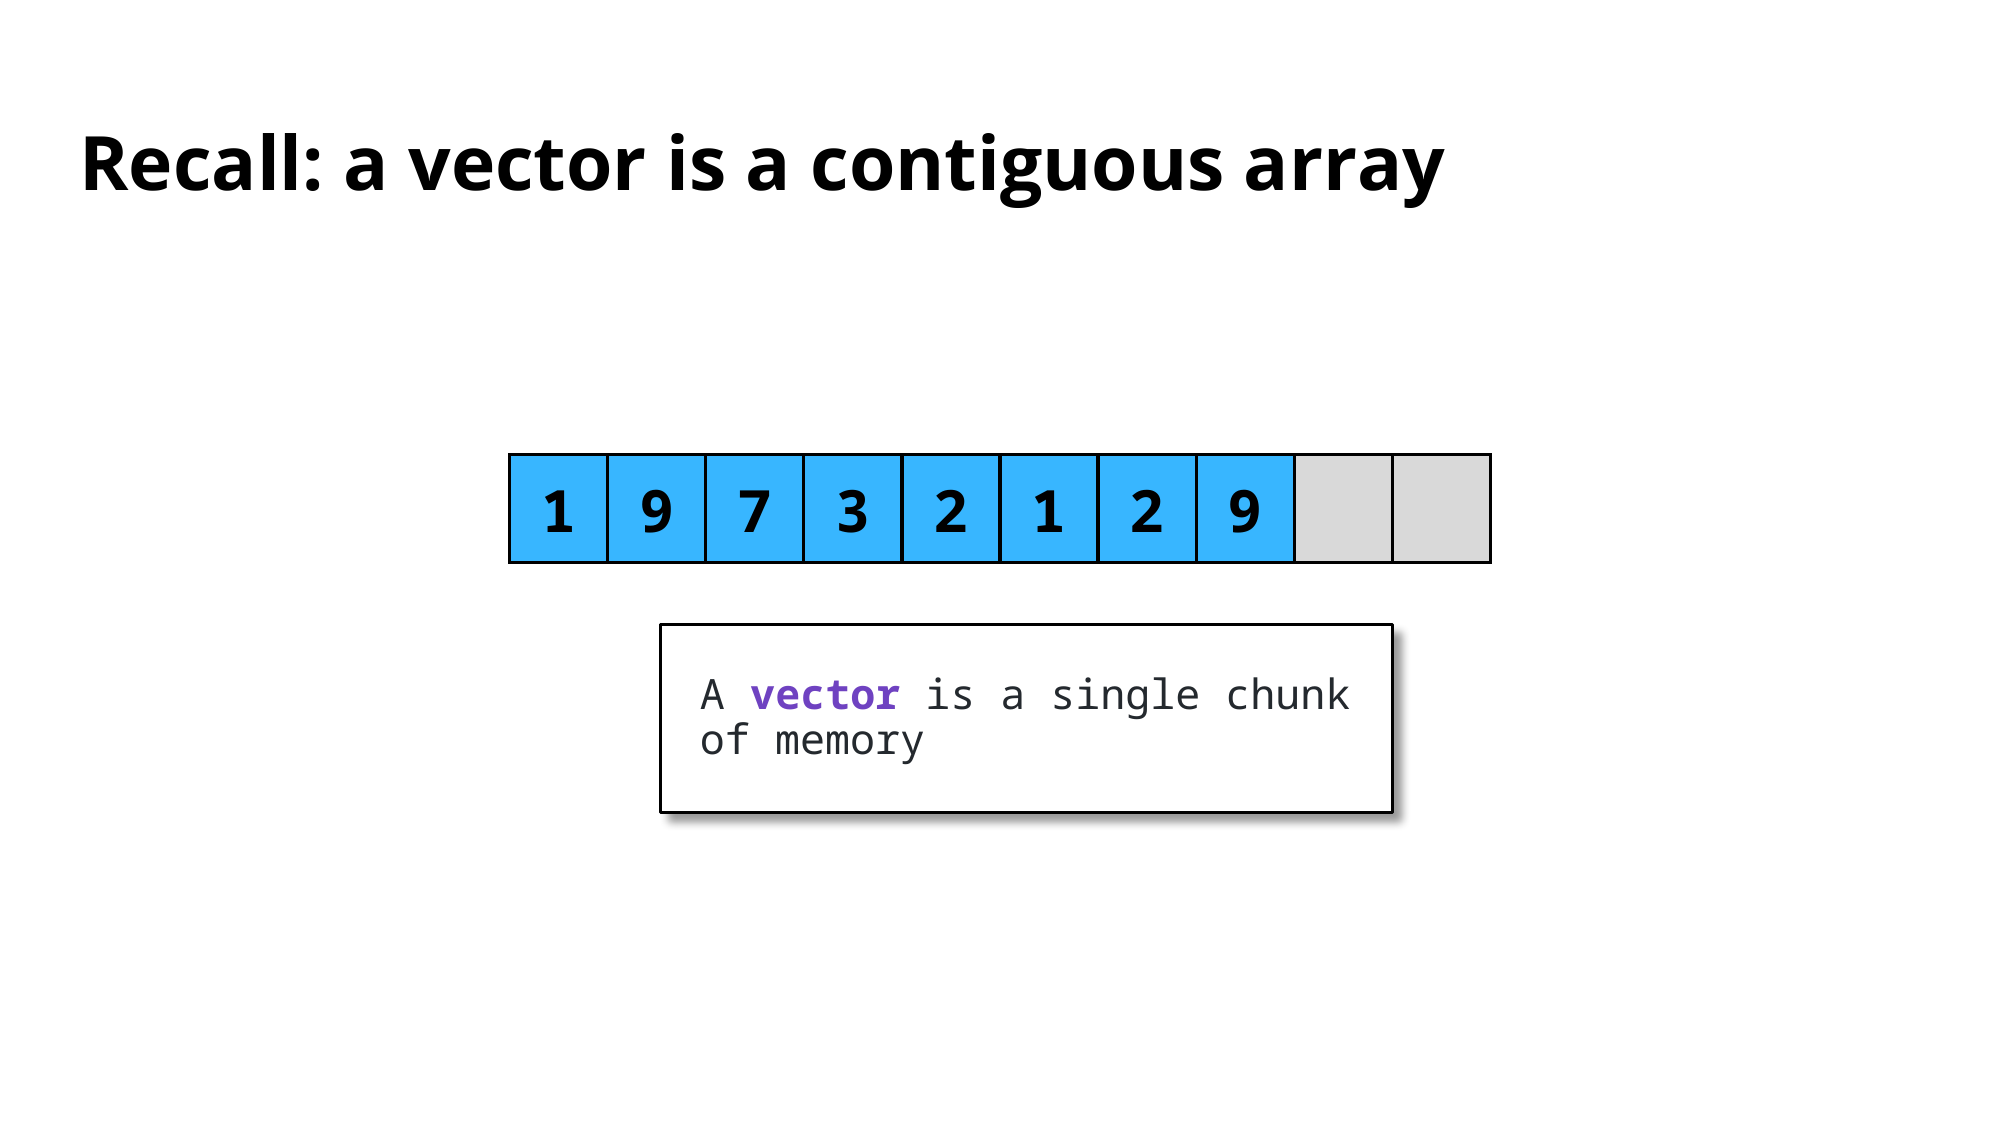

# Recall: a vector is a contiguous array
1
9
7
3
2
1
2
9

A vector is a single chunk of memory